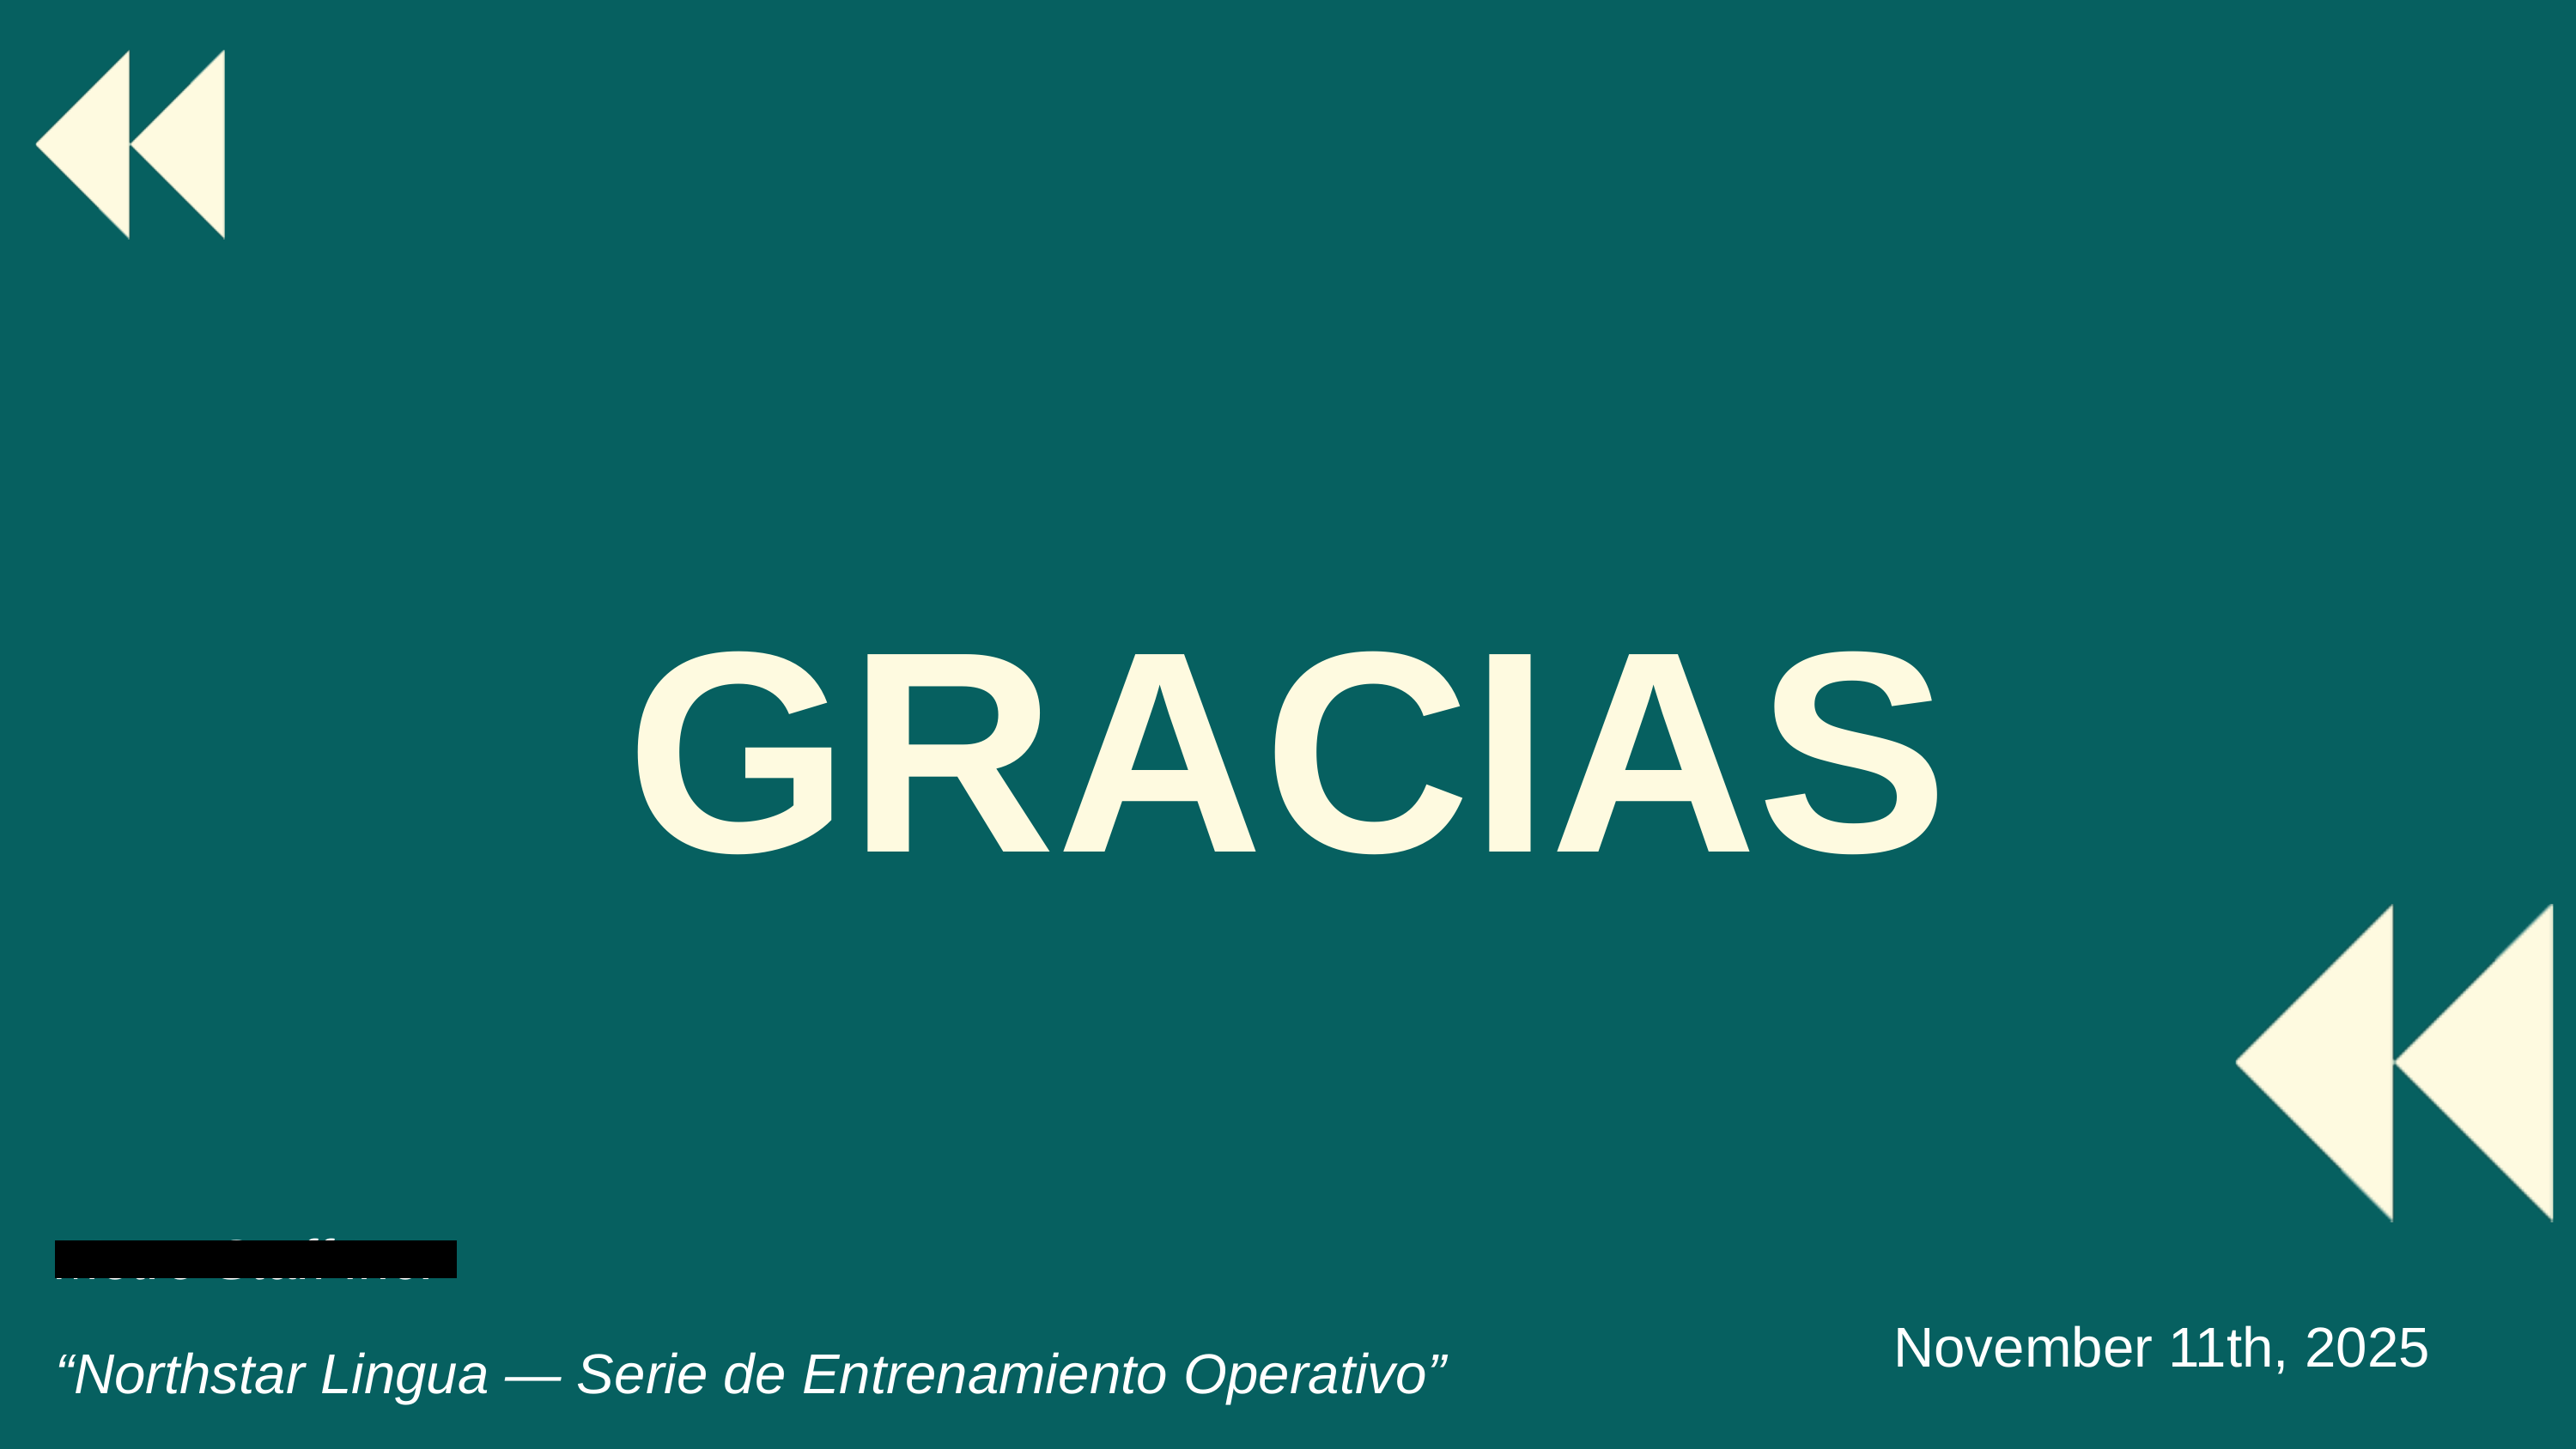

GRACIAS

Metro Staff Inc.

November 11th, 2025
“Northstar Lingua — Serie de Entrenamiento Operativo”